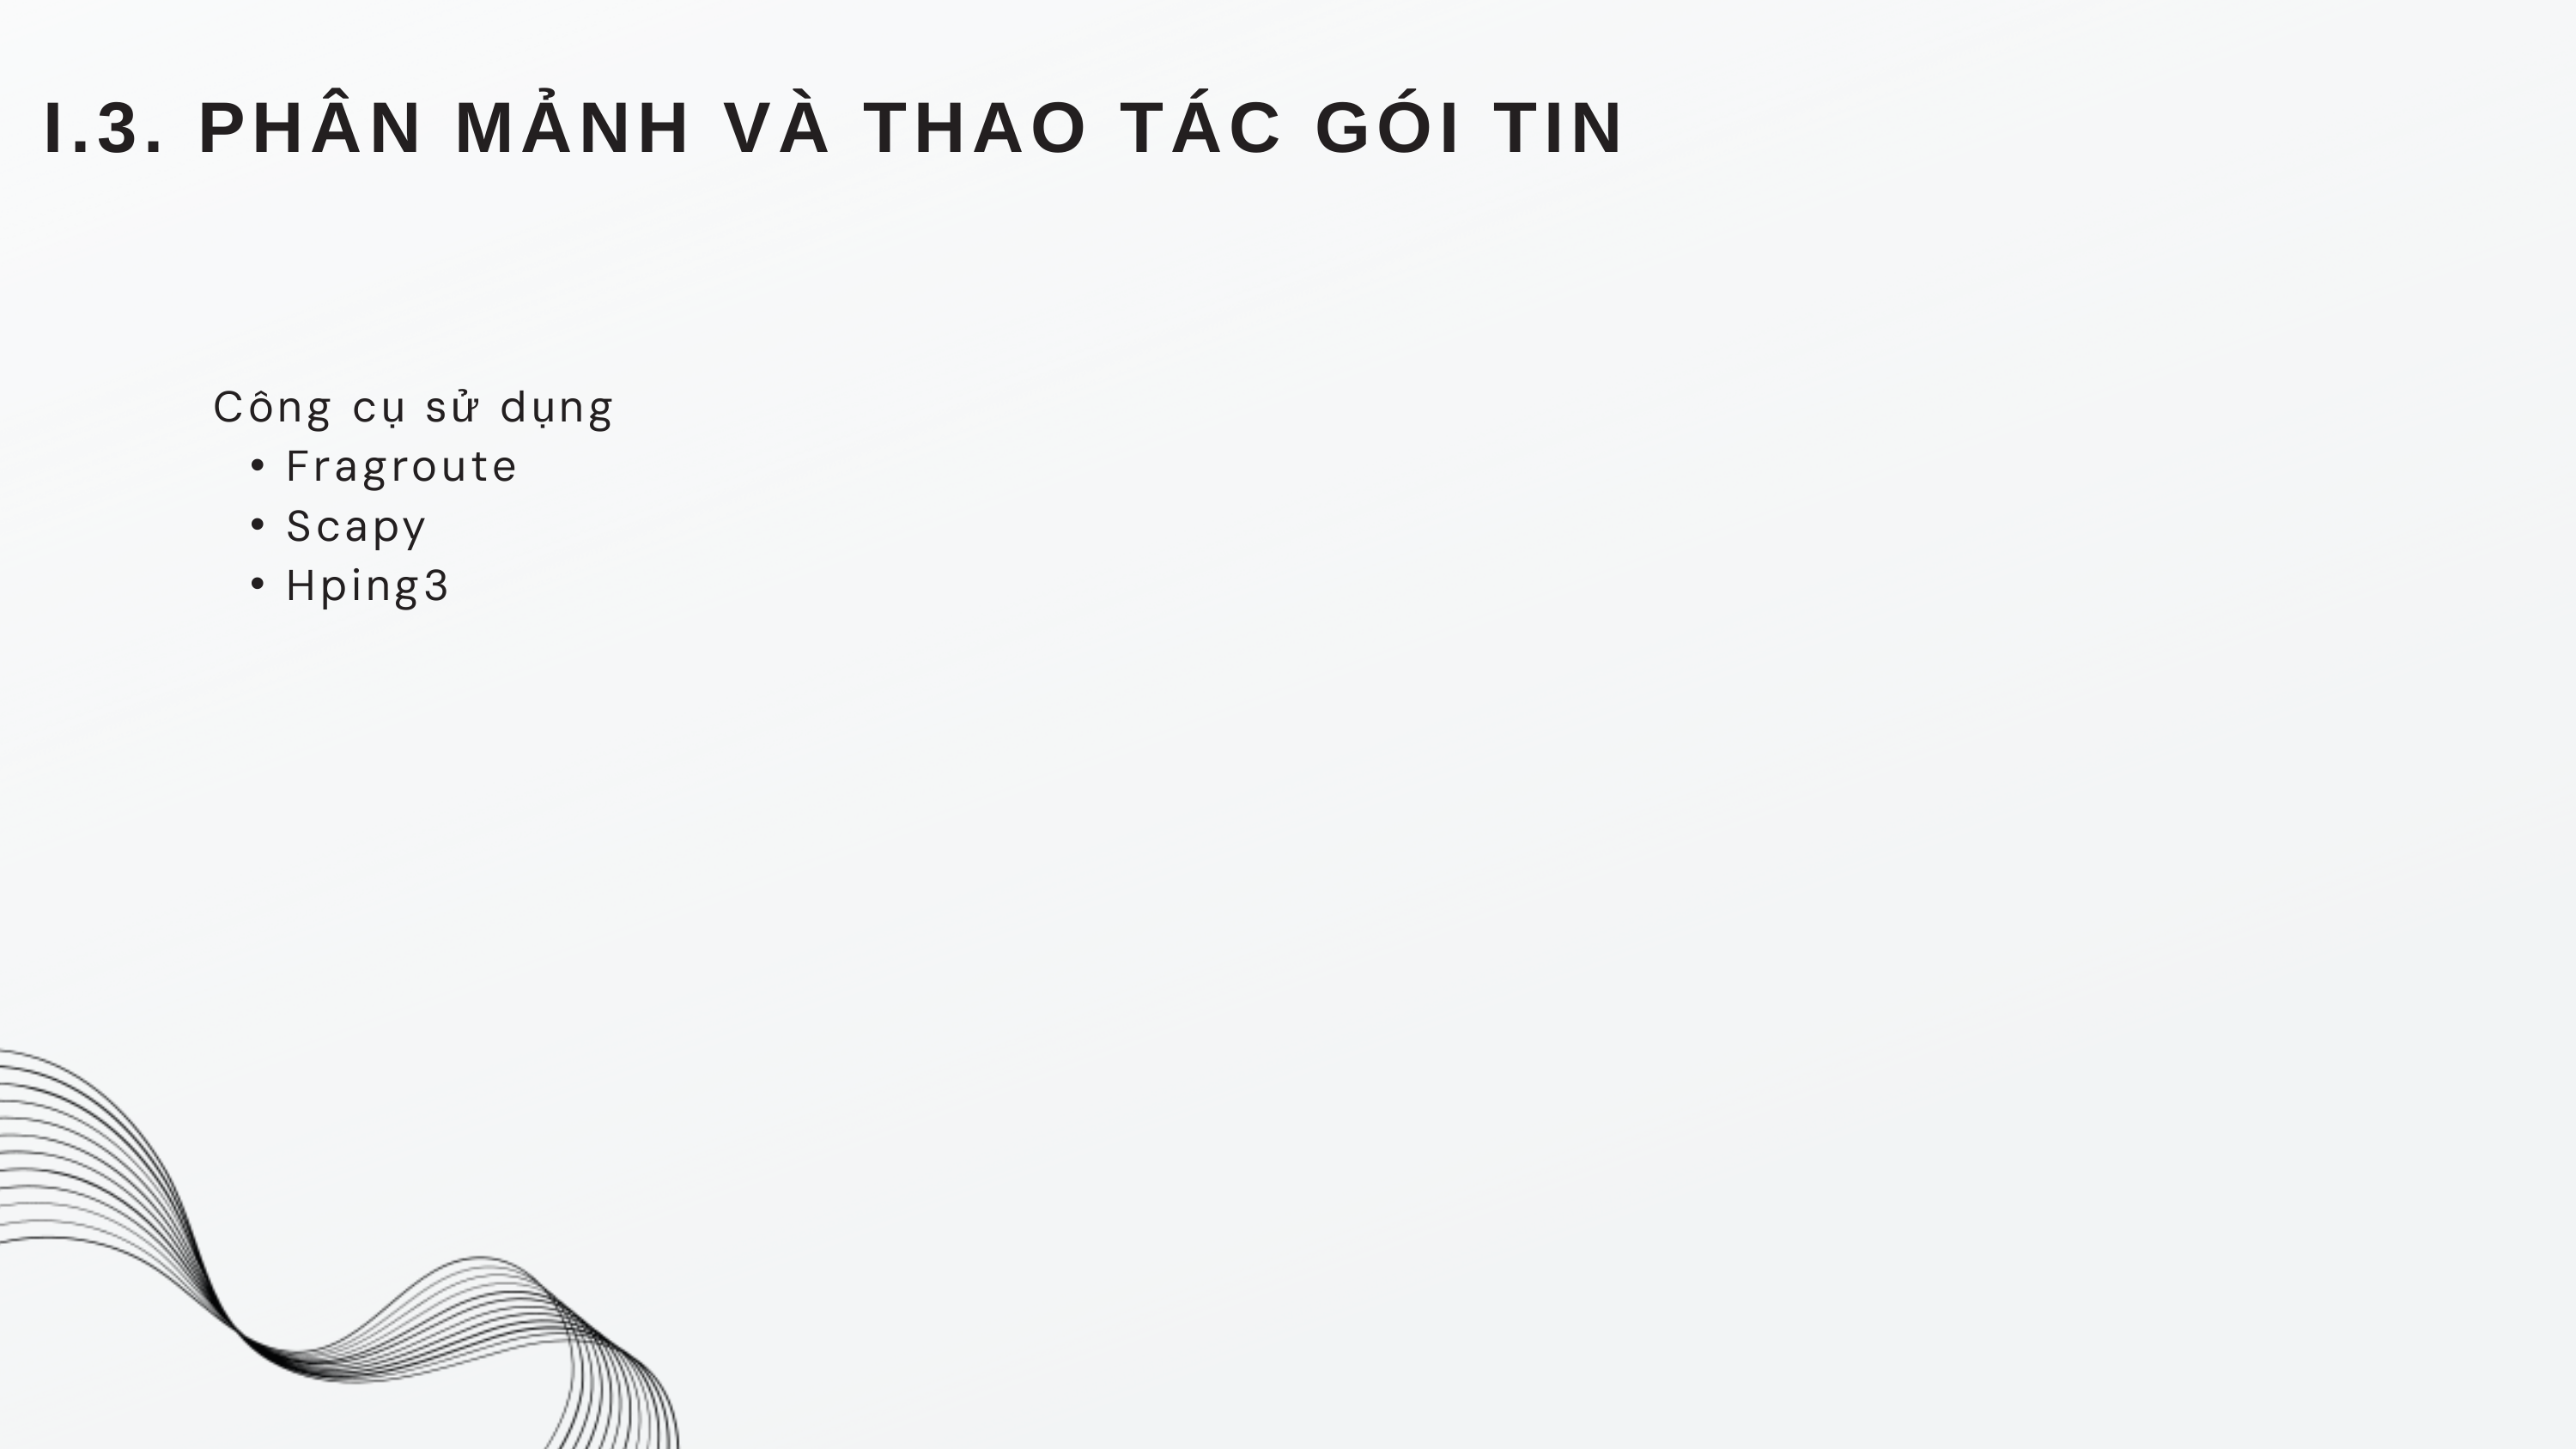

I.3. PHÂN MẢNH VÀ THAO TÁC GÓI TIN
Công cụ sử dụng
Fragroute
Scapy
Hping3